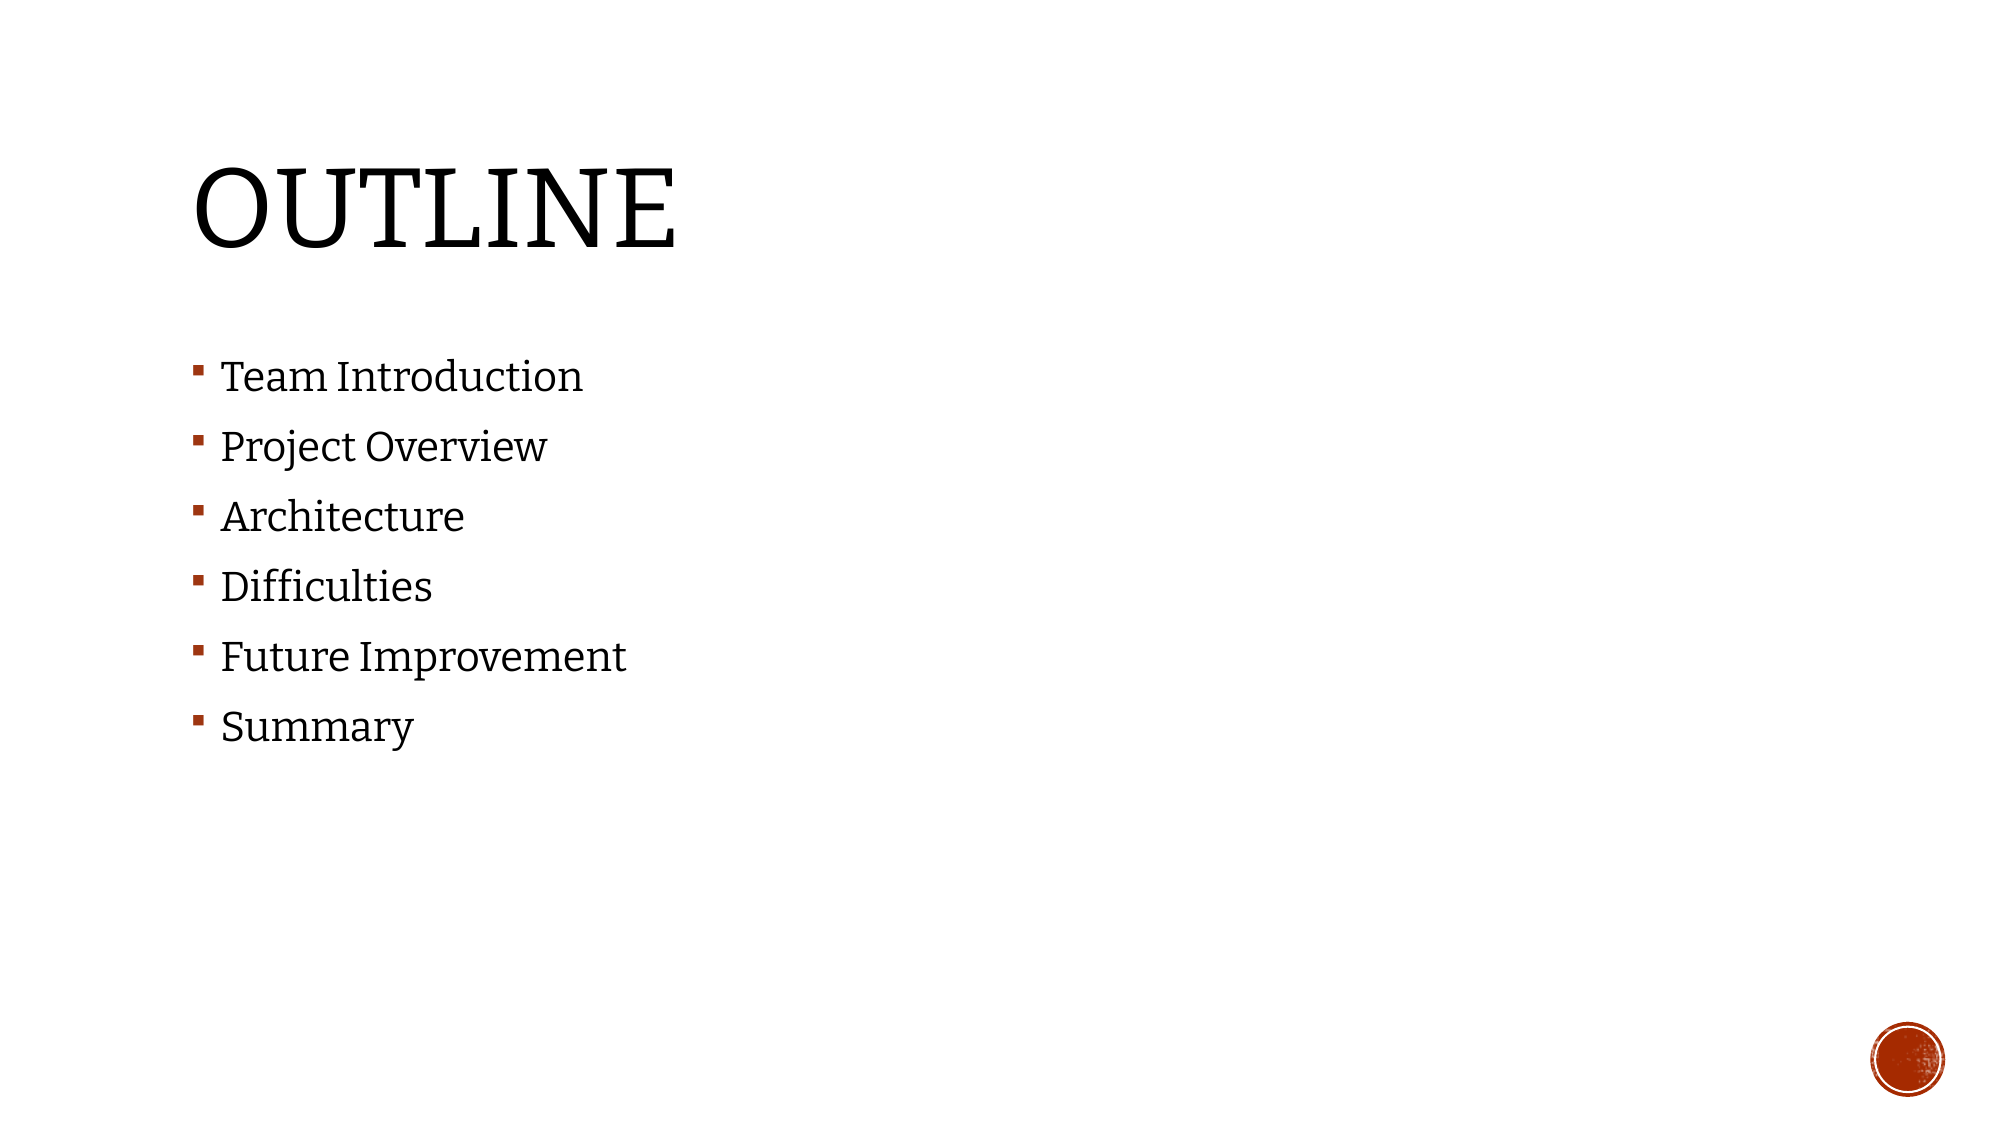

# Outline
Team Introduction
Project Overview
Architecture
Difficulties
Future Improvement
Summary